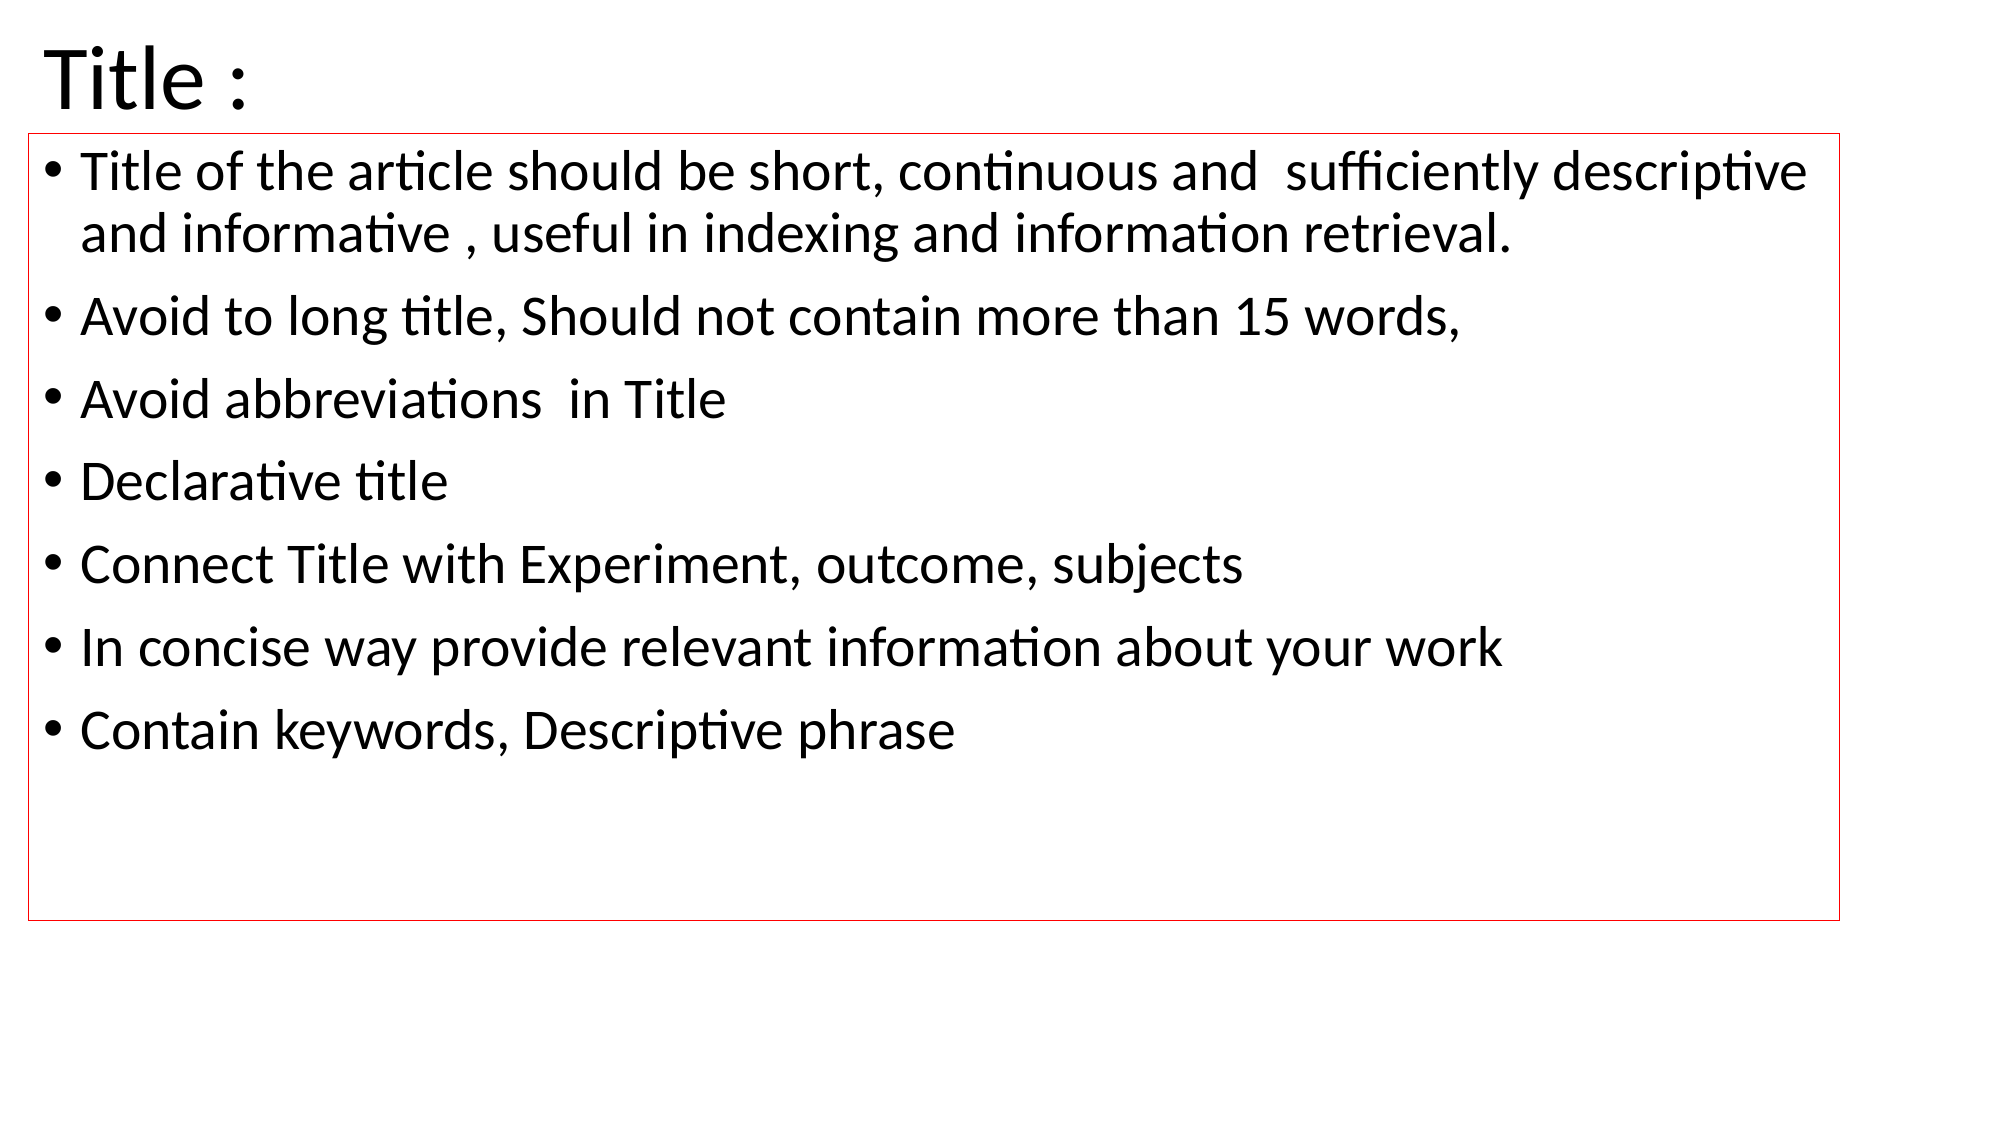

# Title :
Title of the article should be short, continuous and  sufficiently descriptive and informative , useful in indexing and information retrieval.
Avoid to long title, Should not contain more than 15 words,
Avoid abbreviations  in Title
Declarative title
Connect Title with Experiment, outcome, subjects
In concise way provide relevant information about your work
Contain keywords, Descriptive phrase